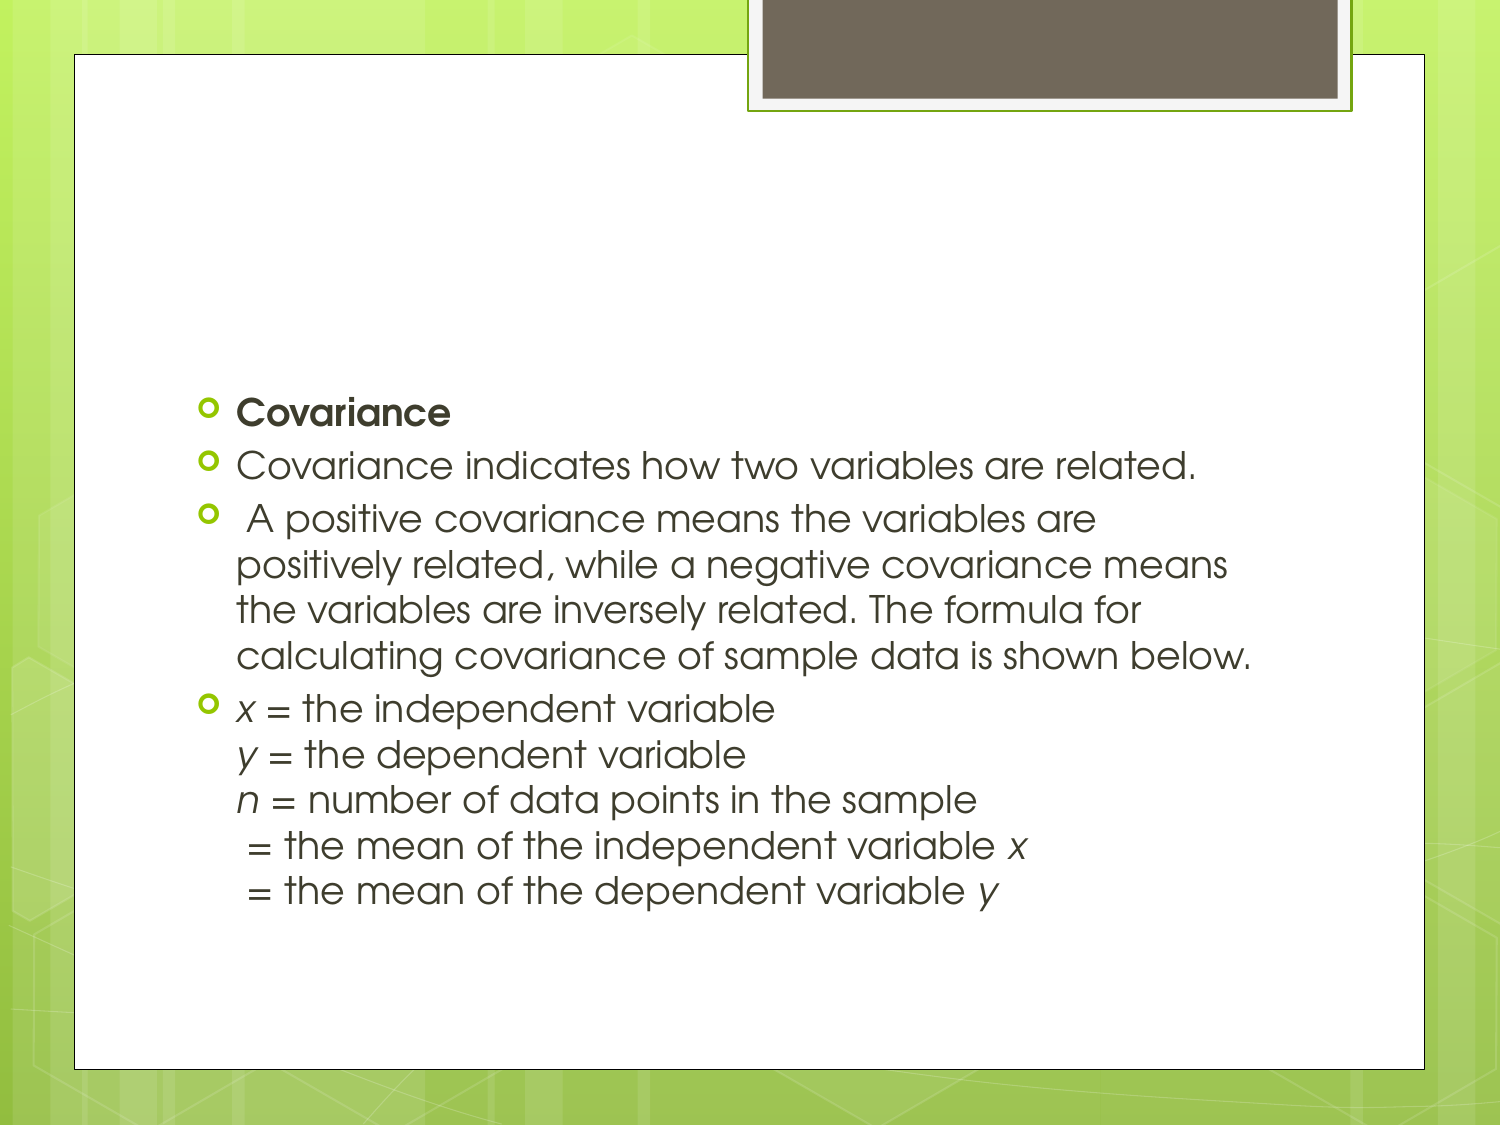

#
Covariance
Covariance indicates how two variables are related.
 A positive covariance means the variables are positively related, while a negative covariance means the variables are inversely related. The formula for calculating covariance of sample data is shown below.
x = the independent variable
y = the dependent variable
n = number of data points in the sample
 = the mean of the independent variable x
 = the mean of the dependent variable y